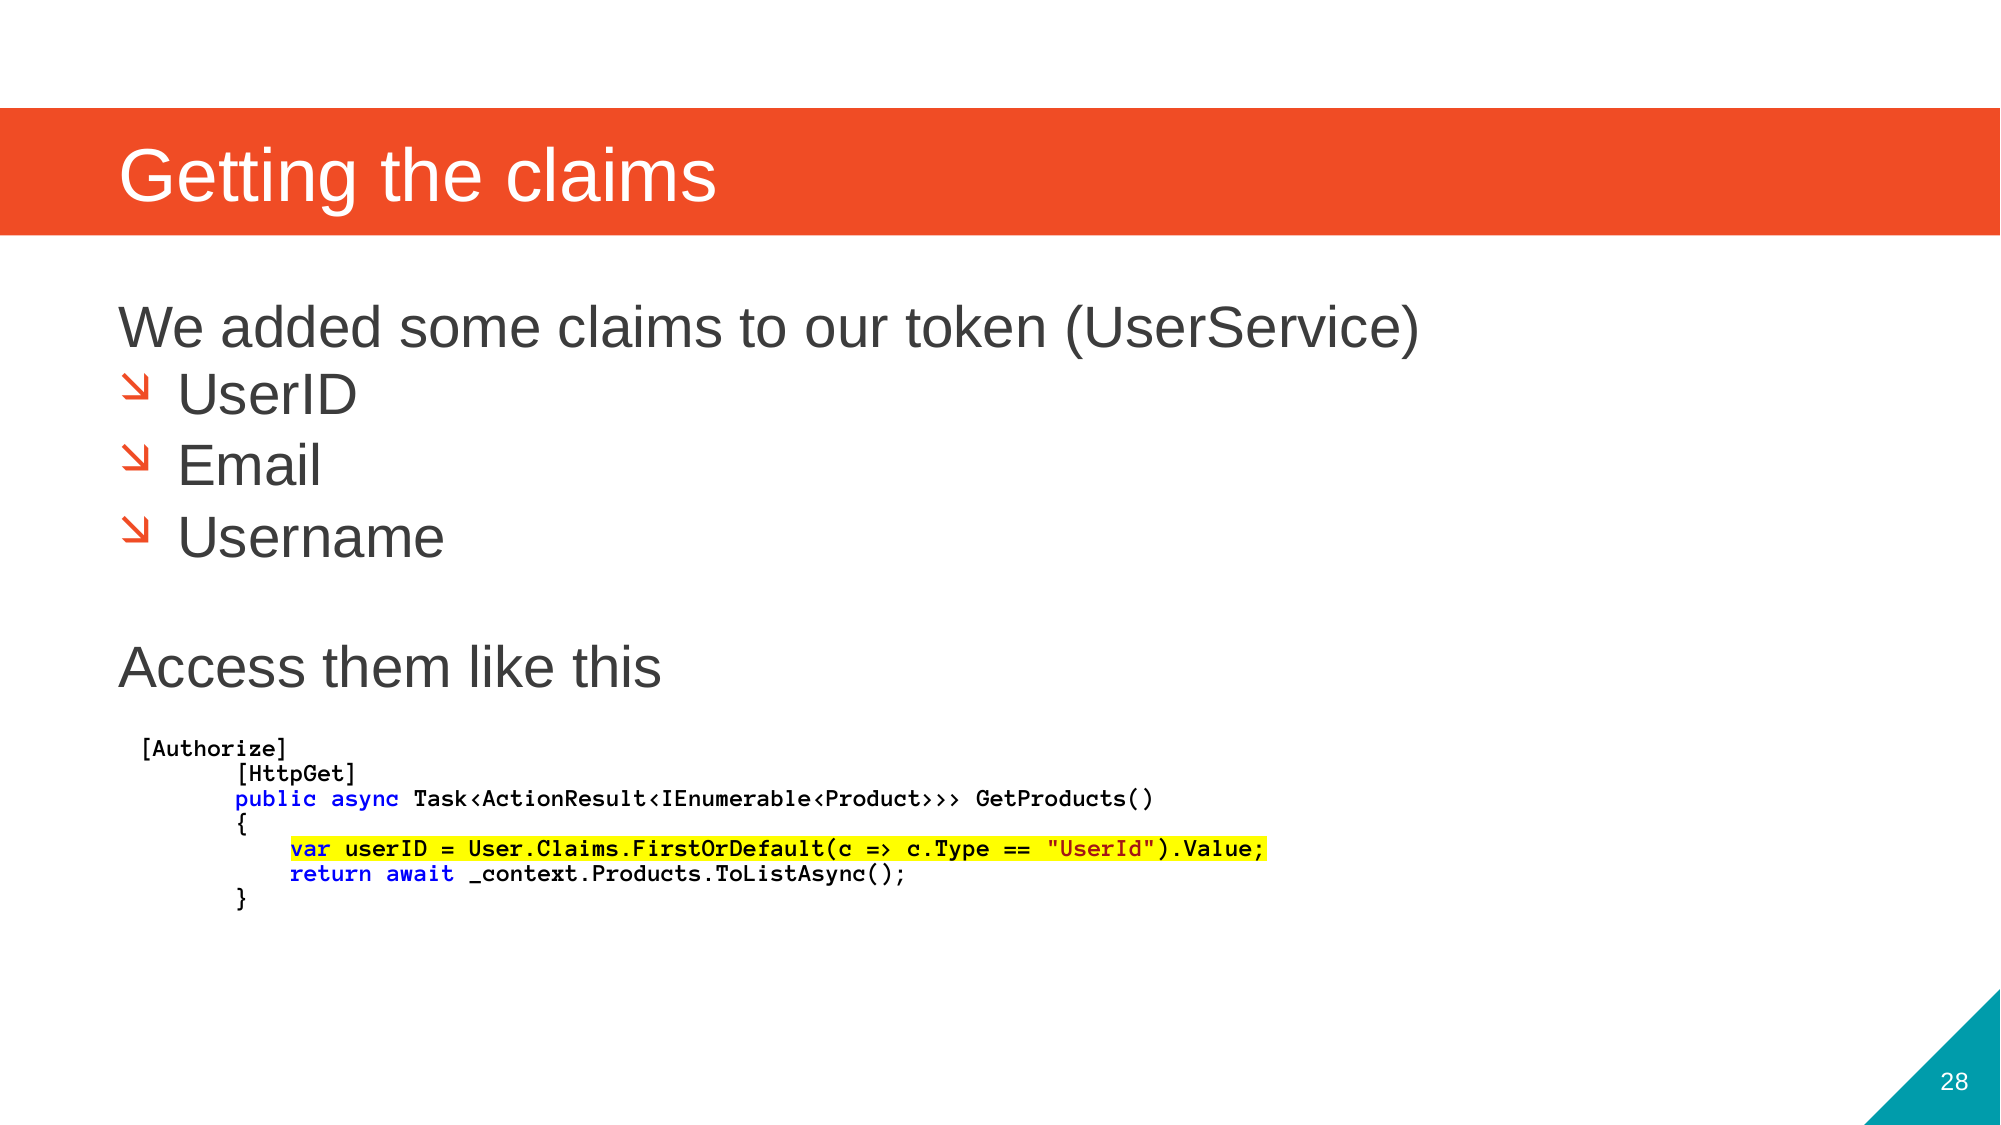

# Getting the claims
We added some claims to our token (UserService)
UserID
Email
Username
Access them like this

| [Authorize] [HttpGet] public async Task<ActionResult<IEnumerable<Product>>> GetProducts() { var userID = User.Claims.FirstOrDefault(c => c.Type == "UserId").Value; return await \_context.Products.ToListAsync(); } |
| --- |
28